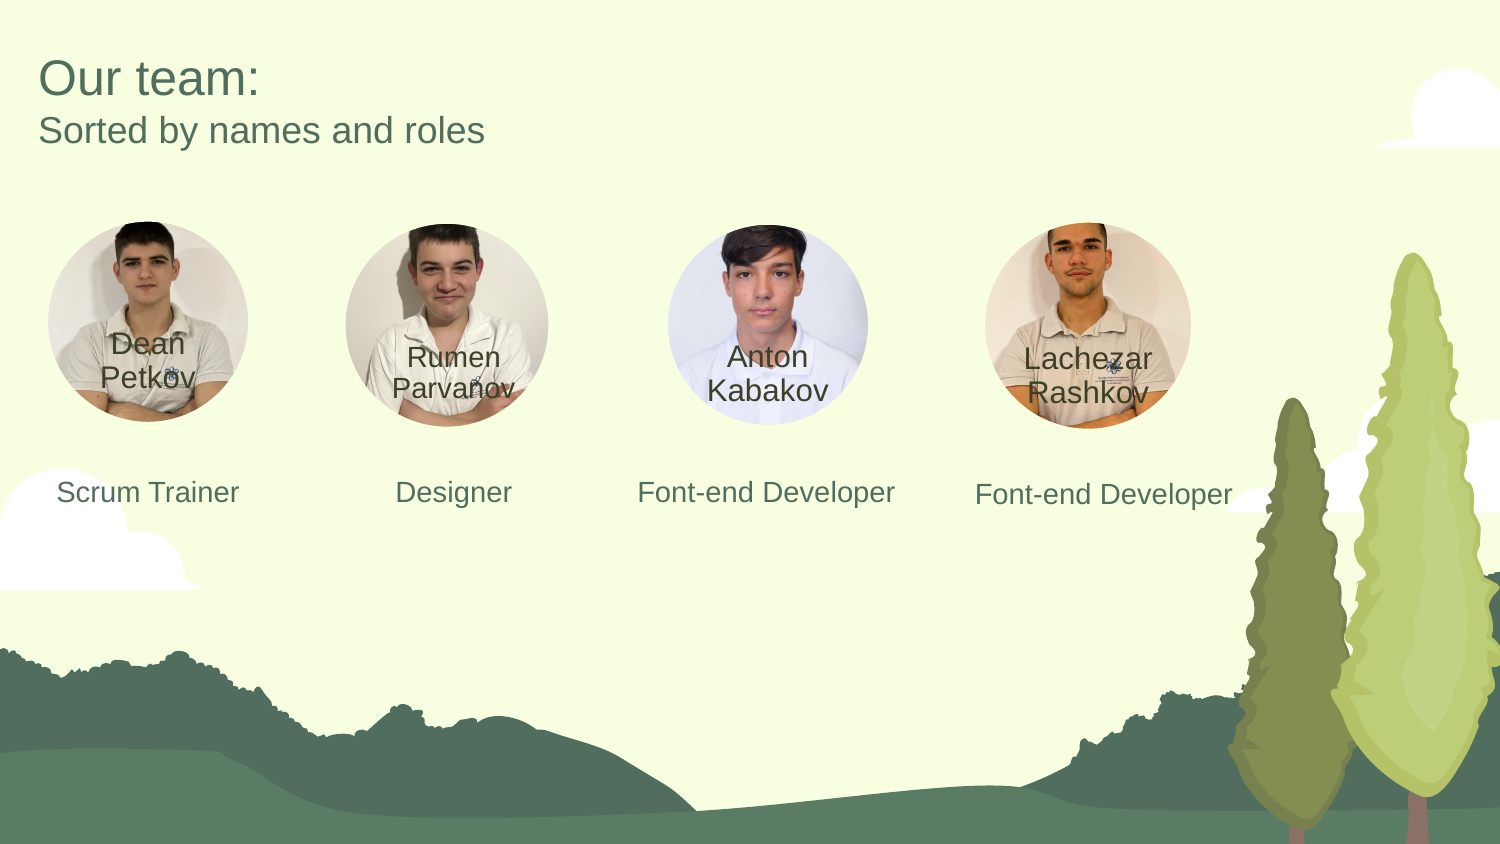

# Our team: Sorted by names and roles
Lachezar Rashkov
Dean Petkov
Anton Kabakov
Rumen Parvanov

Font-end Developer
Scrum Trainer
Designer
Font-end Developer